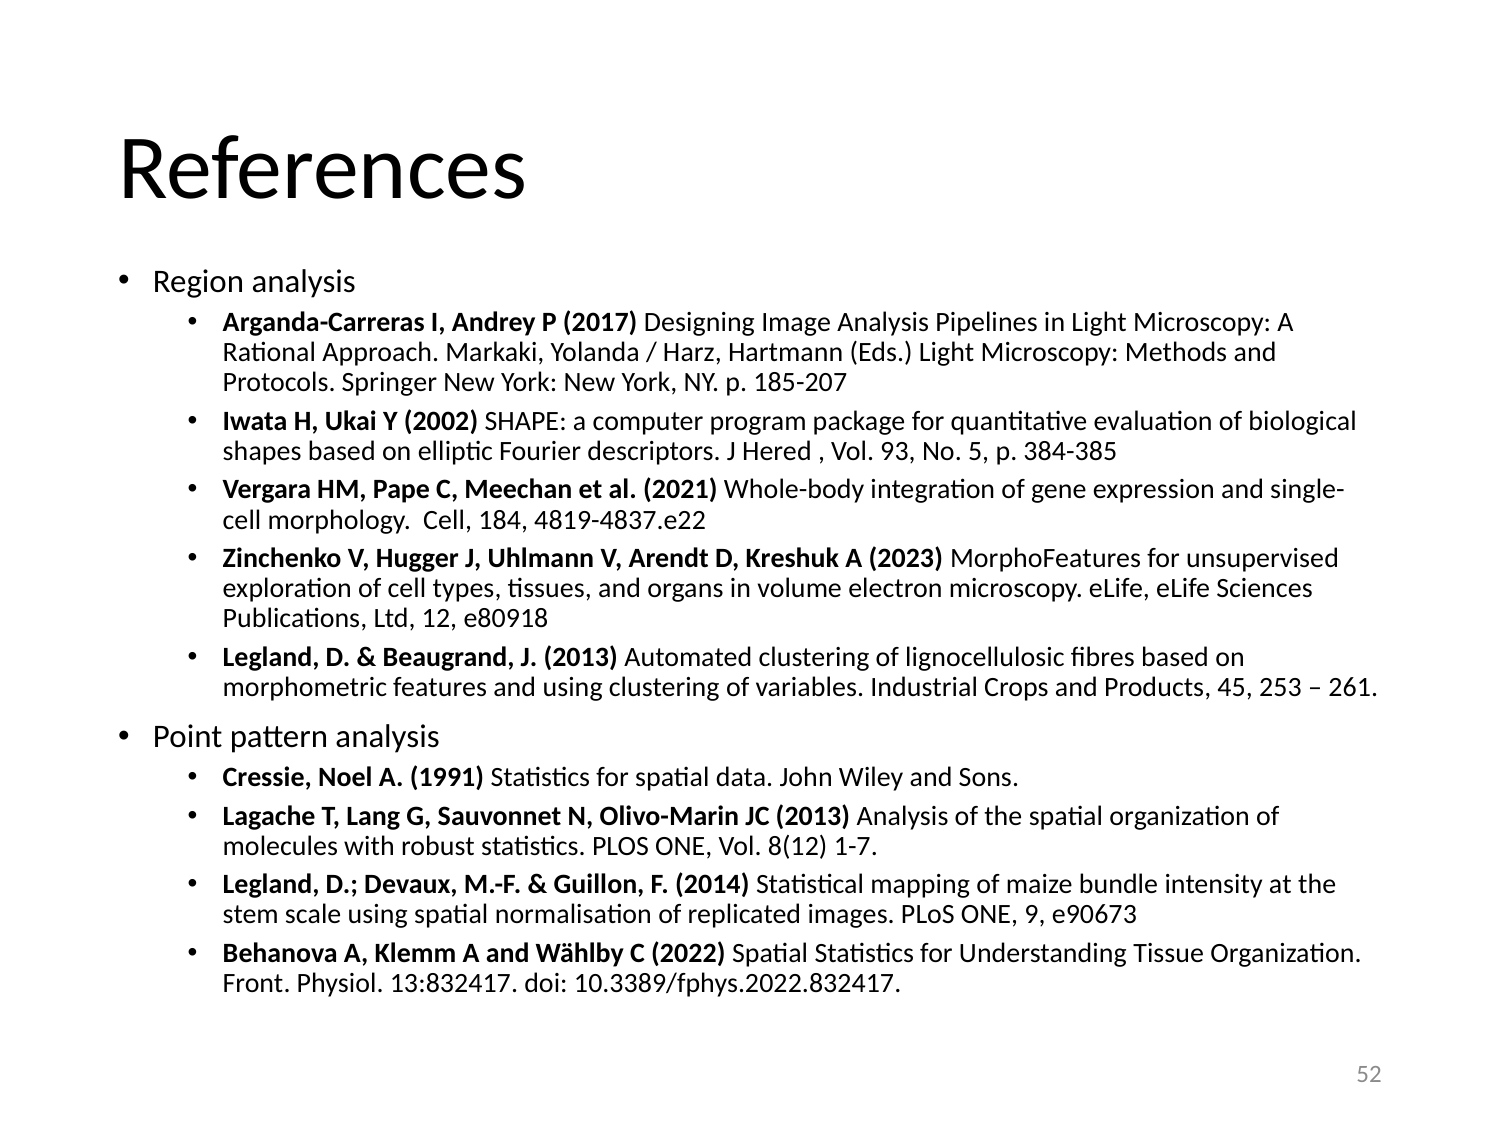

# References
Region analysis
Arganda-Carreras I, Andrey P (2017) Designing Image Analysis Pipelines in Light Microscopy: A Rational Approach. Markaki, Yolanda / Harz, Hartmann (Eds.) Light Microscopy: Methods and Protocols. Springer New York: New York, NY. p. 185-207
Iwata H, Ukai Y (2002) SHAPE: a computer program package for quantitative evaluation of biological shapes based on elliptic Fourier descriptors. J Hered , Vol. 93, No. 5, p. 384-385
Vergara HM, Pape C, Meechan et al. (2021) Whole-body integration of gene expression and single-cell morphology.  Cell, 184, 4819-4837.e22
Zinchenko V, Hugger J, Uhlmann V, Arendt D, Kreshuk A (2023) MorphoFeatures for unsupervised exploration of cell types, tissues, and organs in volume electron microscopy. eLife, eLife Sciences Publications, Ltd, 12, e80918
Legland, D. & Beaugrand, J. (2013) Automated clustering of lignocellulosic fibres based on morphometric features and using clustering of variables. Industrial Crops and Products, 45, 253 – 261.
Point pattern analysis
Cressie, Noel A. (1991) Statistics for spatial data. John Wiley and Sons.
Lagache T, Lang G, Sauvonnet N, Olivo-Marin JC (2013) Analysis of the spatial organization of molecules with robust statistics. PLOS ONE, Vol. 8(12) 1-7.
Legland, D.; Devaux, M.-F. & Guillon, F. (2014) Statistical mapping of maize bundle intensity at the stem scale using spatial normalisation of replicated images. PLoS ONE, 9, e90673
Behanova A, Klemm A and Wählby C (2022) Spatial Statistics for Understanding Tissue Organization. Front. Physiol. 13:832417. doi: 10.3389/fphys.2022.832417.
52